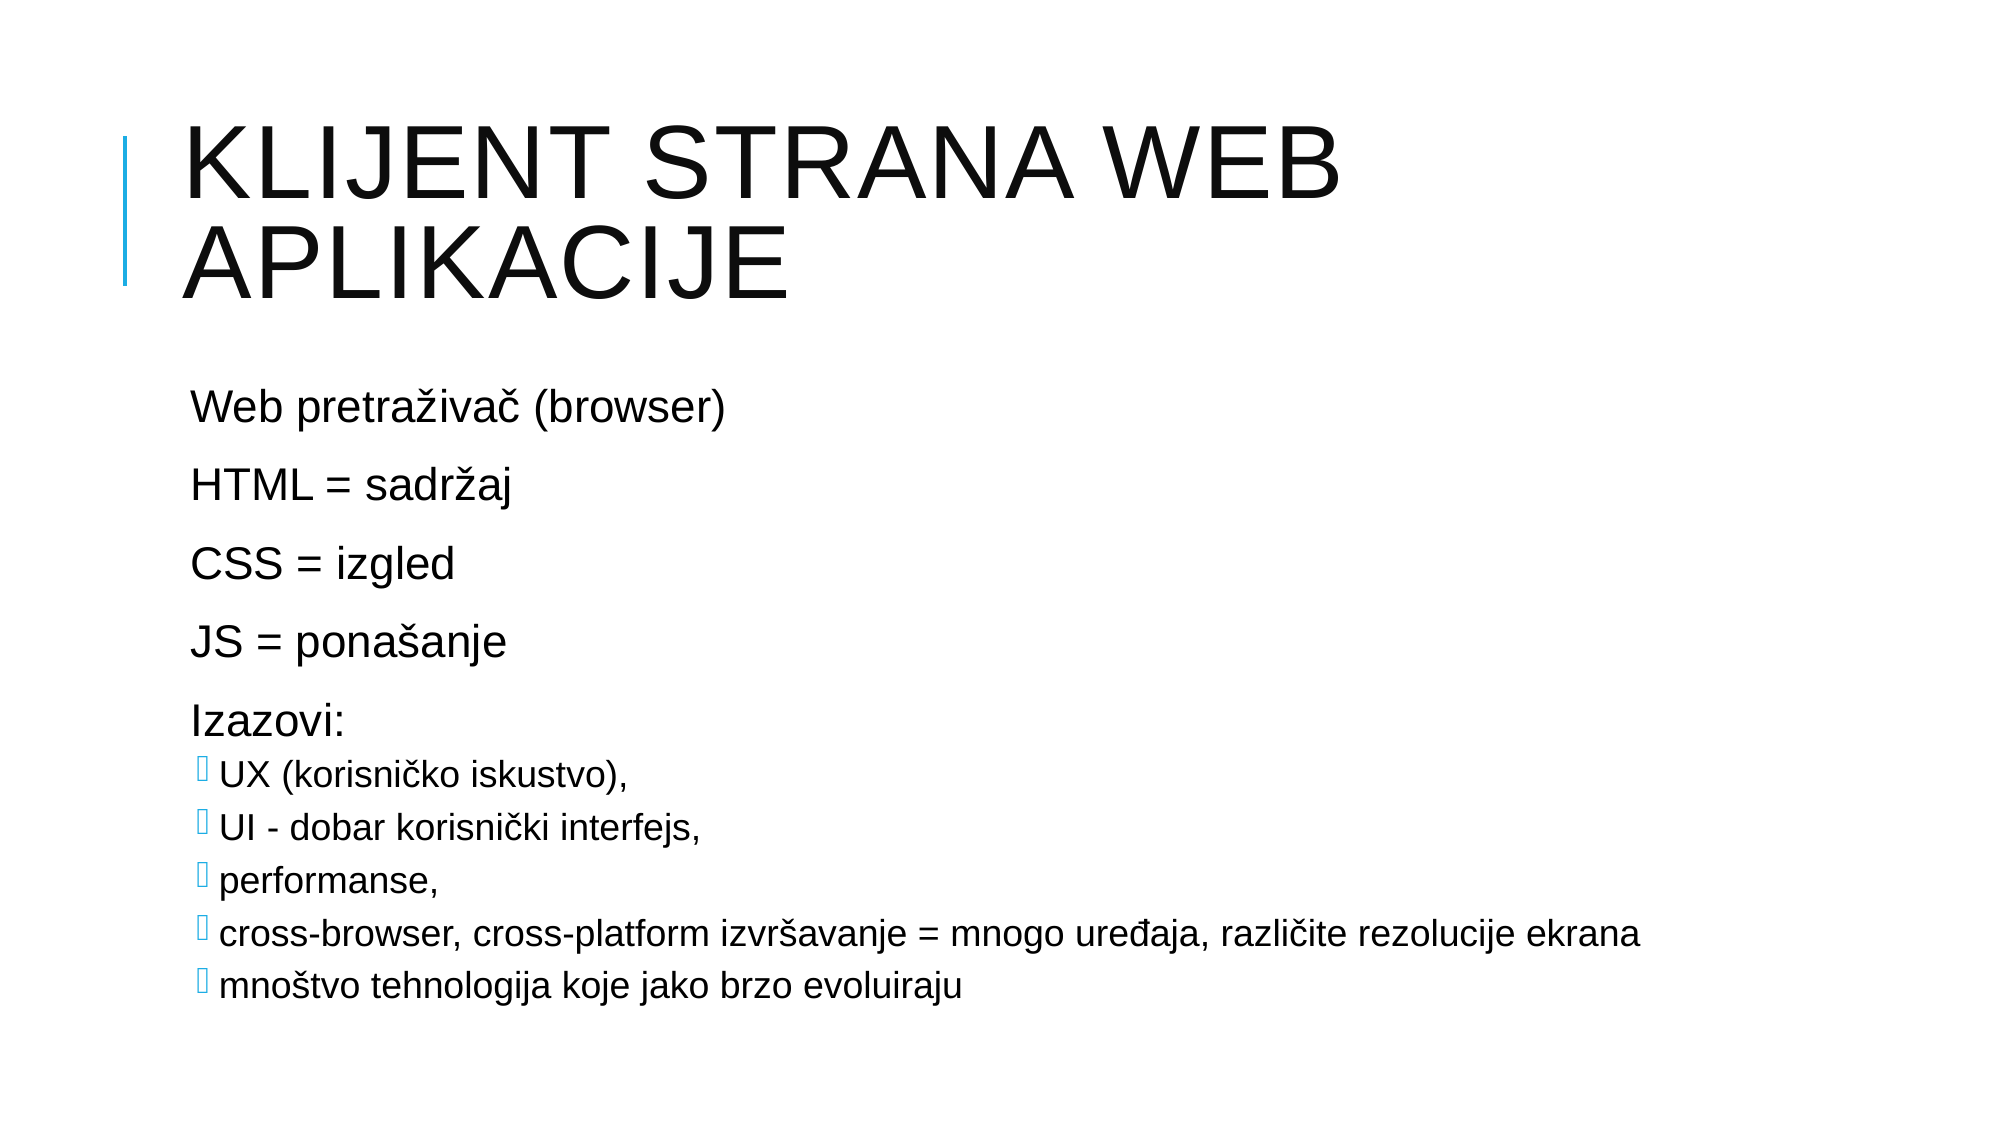

# Klijent strana Web aplikacije
Web pretraživač (browser)
HTML = sadržaj
CSS = izgled
JS = ponašanje
Izazovi:
UX (korisničko iskustvo),
UI - dobar korisnički interfejs,
performanse,
cross-browser, cross-platform izvršavanje = mnogo uređaja, različite rezolucije ekrana
mnoštvo tehnologija koje jako brzo evoluiraju